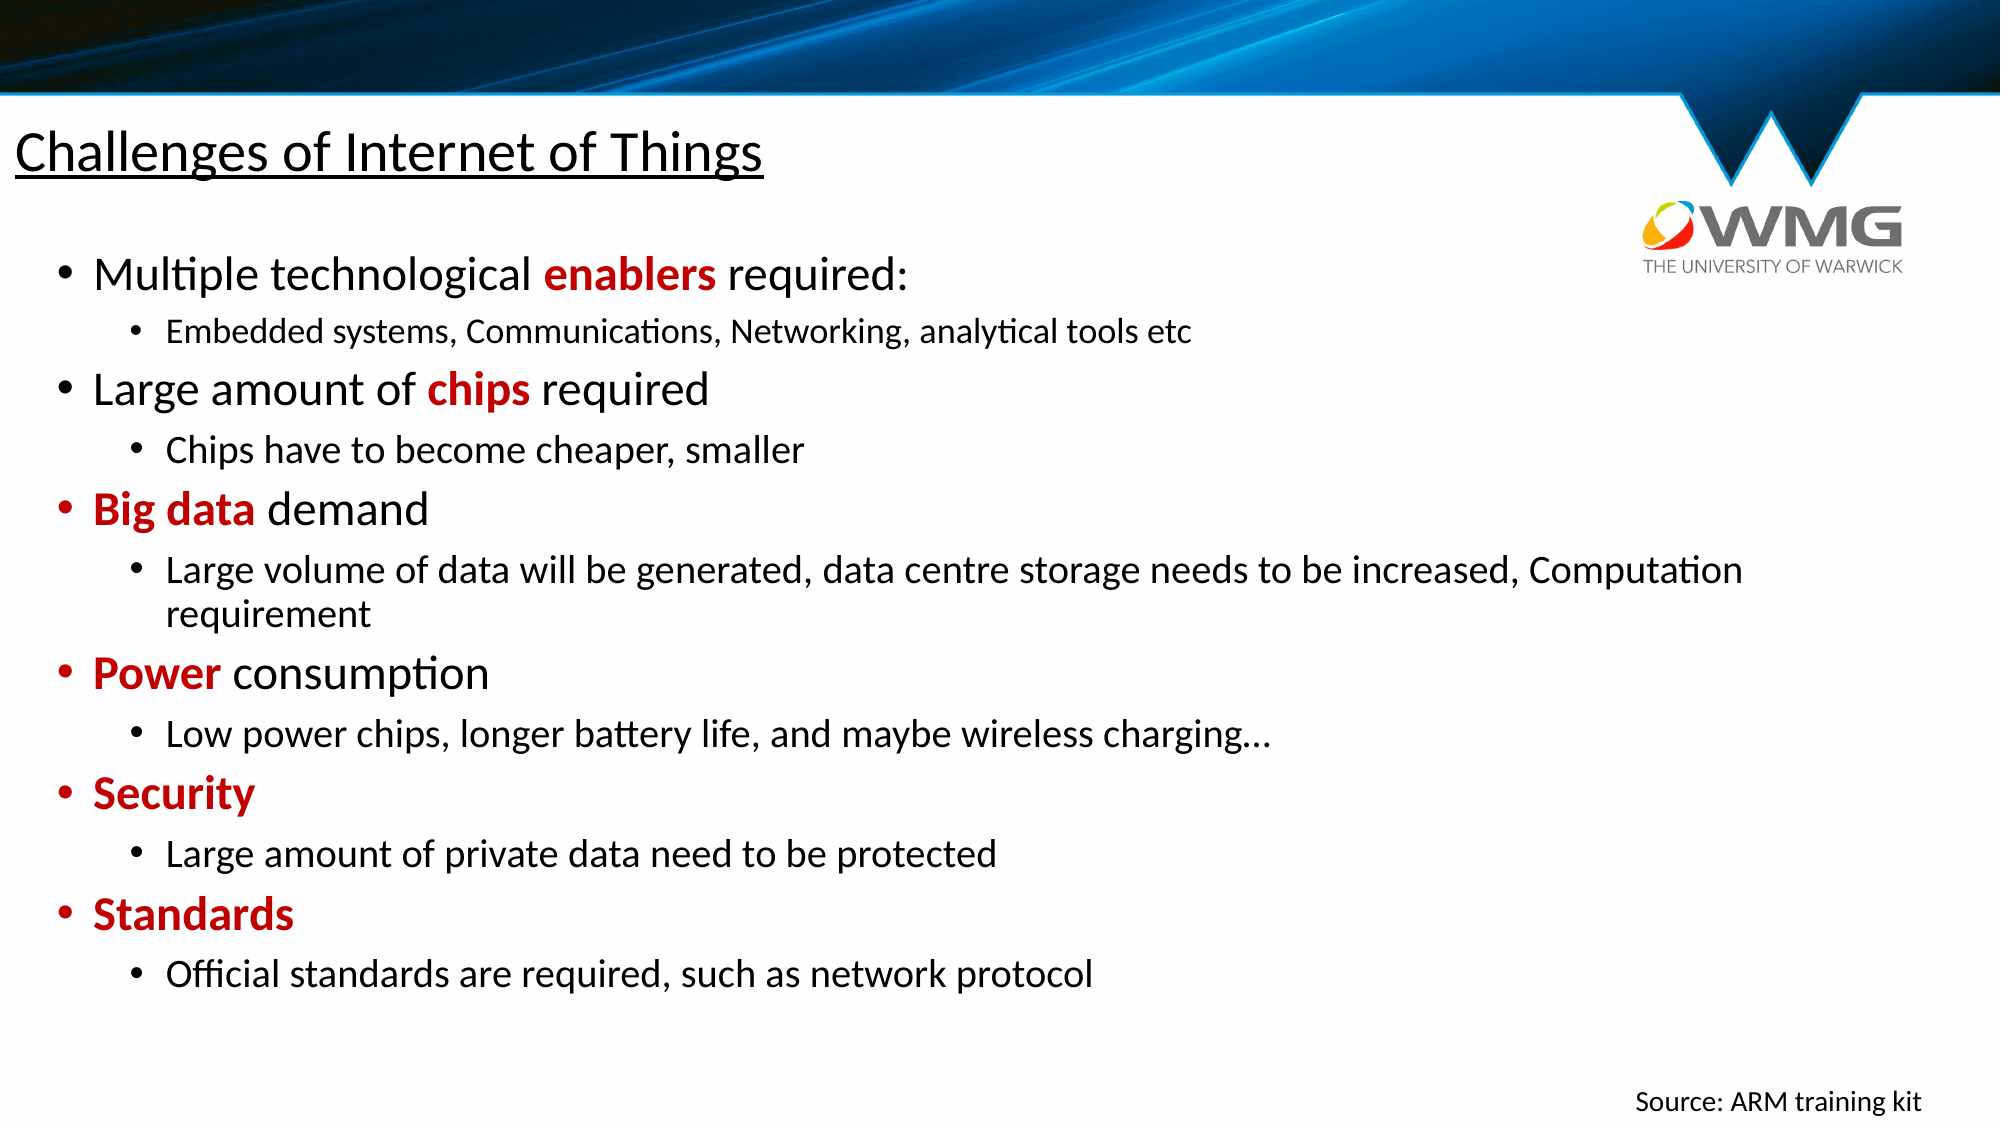

# Challenges of Internet of Things
Multiple technological enablers required:
Embedded systems, Communications, Networking, analytical tools etc
Large amount of chips required
Chips have to become cheaper, smaller
Big data demand
Large volume of data will be generated, data centre storage needs to be increased, Computation requirement
Power consumption
Low power chips, longer battery life, and maybe wireless charging…
Security
Large amount of private data need to be protected
Standards
Official standards are required, such as network protocol
Source: ARM training kit